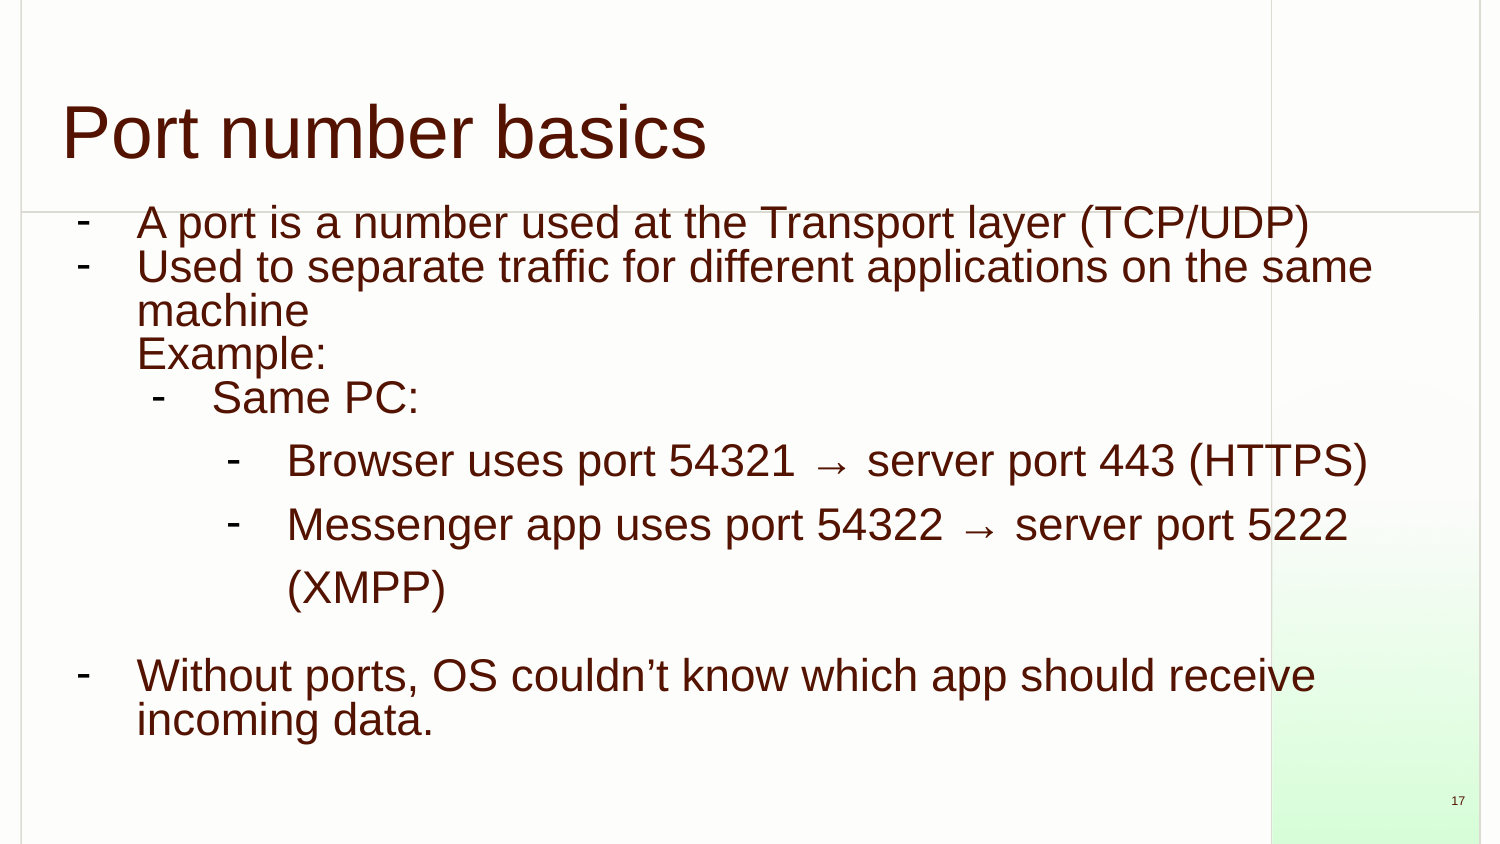

# Port number basics
A port is a number used at the Transport layer (TCP/UDP)
Used to separate traffic for different applications on the same machine
Example:
Same PC:
Browser uses port 54321 → server port 443 (HTTPS)
Messenger app uses port 54322 → server port 5222 (XMPP)

Without ports, OS couldn’t know which app should receive incoming data.
17